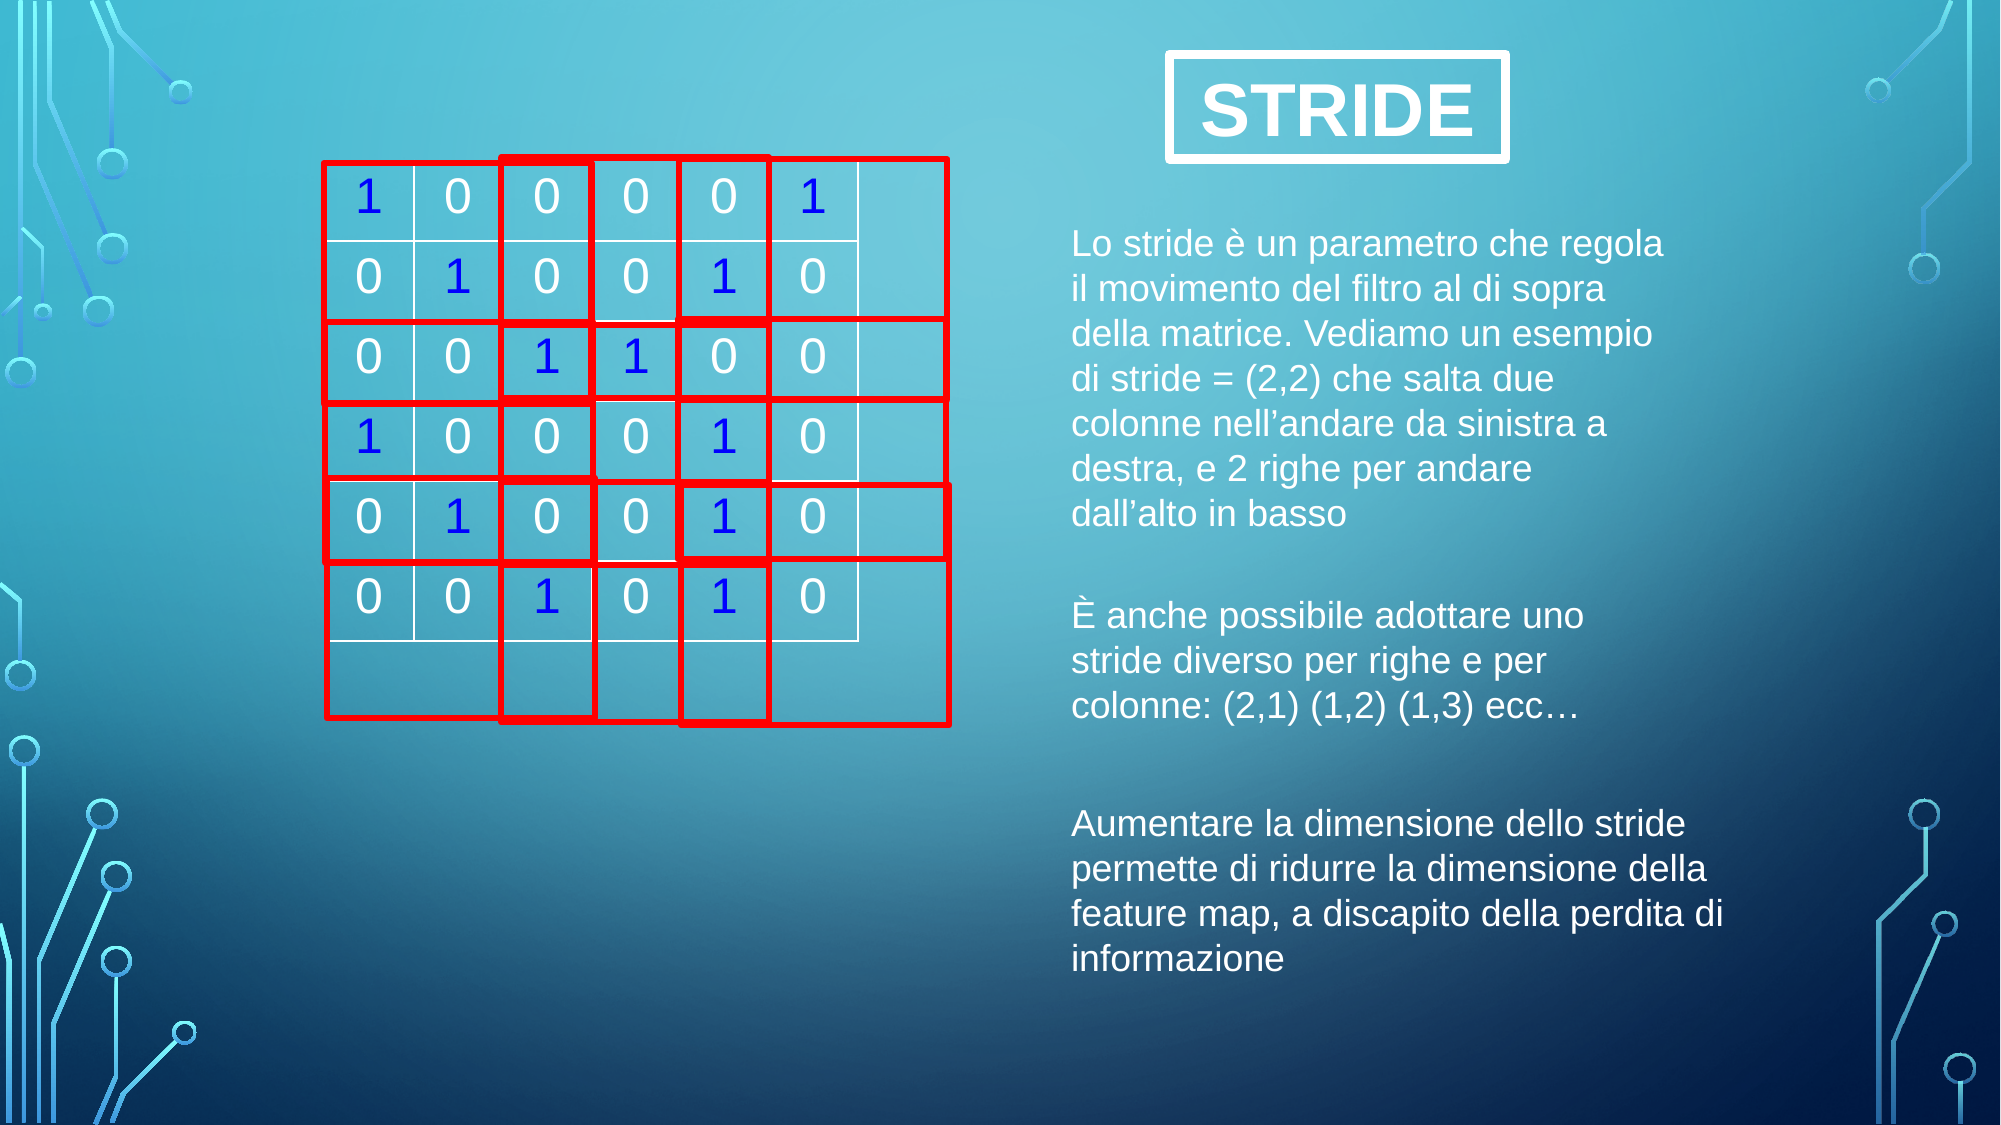

STRIDE

| 1 | 0 | 0 | 0 | 0 | 1 |
| --- | --- | --- | --- | --- | --- |
| 0 | 1 | 0 | 0 | 1 | 0 |
| 0 | 0 | 1 | 1 | 0 | 0 |
| 1 | 0 | 0 | 0 | 1 | 0 |
| 0 | 1 | 0 | 0 | 1 | 0 |
| 0 | 0 | 1 | 0 | 1 | 0 |

Lo stride è un parametro che regola il movimento del filtro al di sopra della matrice. Vediamo un esempio di stride = (2,2) che salta due colonne nell’andare da sinistra a destra, e 2 righe per andare dall’alto in basso

È anche possibile adottare uno stride diverso per righe e per colonne: (2,1) (1,2) (1,3) ecc…
Aumentare la dimensione dello stride permette di ridurre la dimensione della feature map, a discapito della perdita di informazione